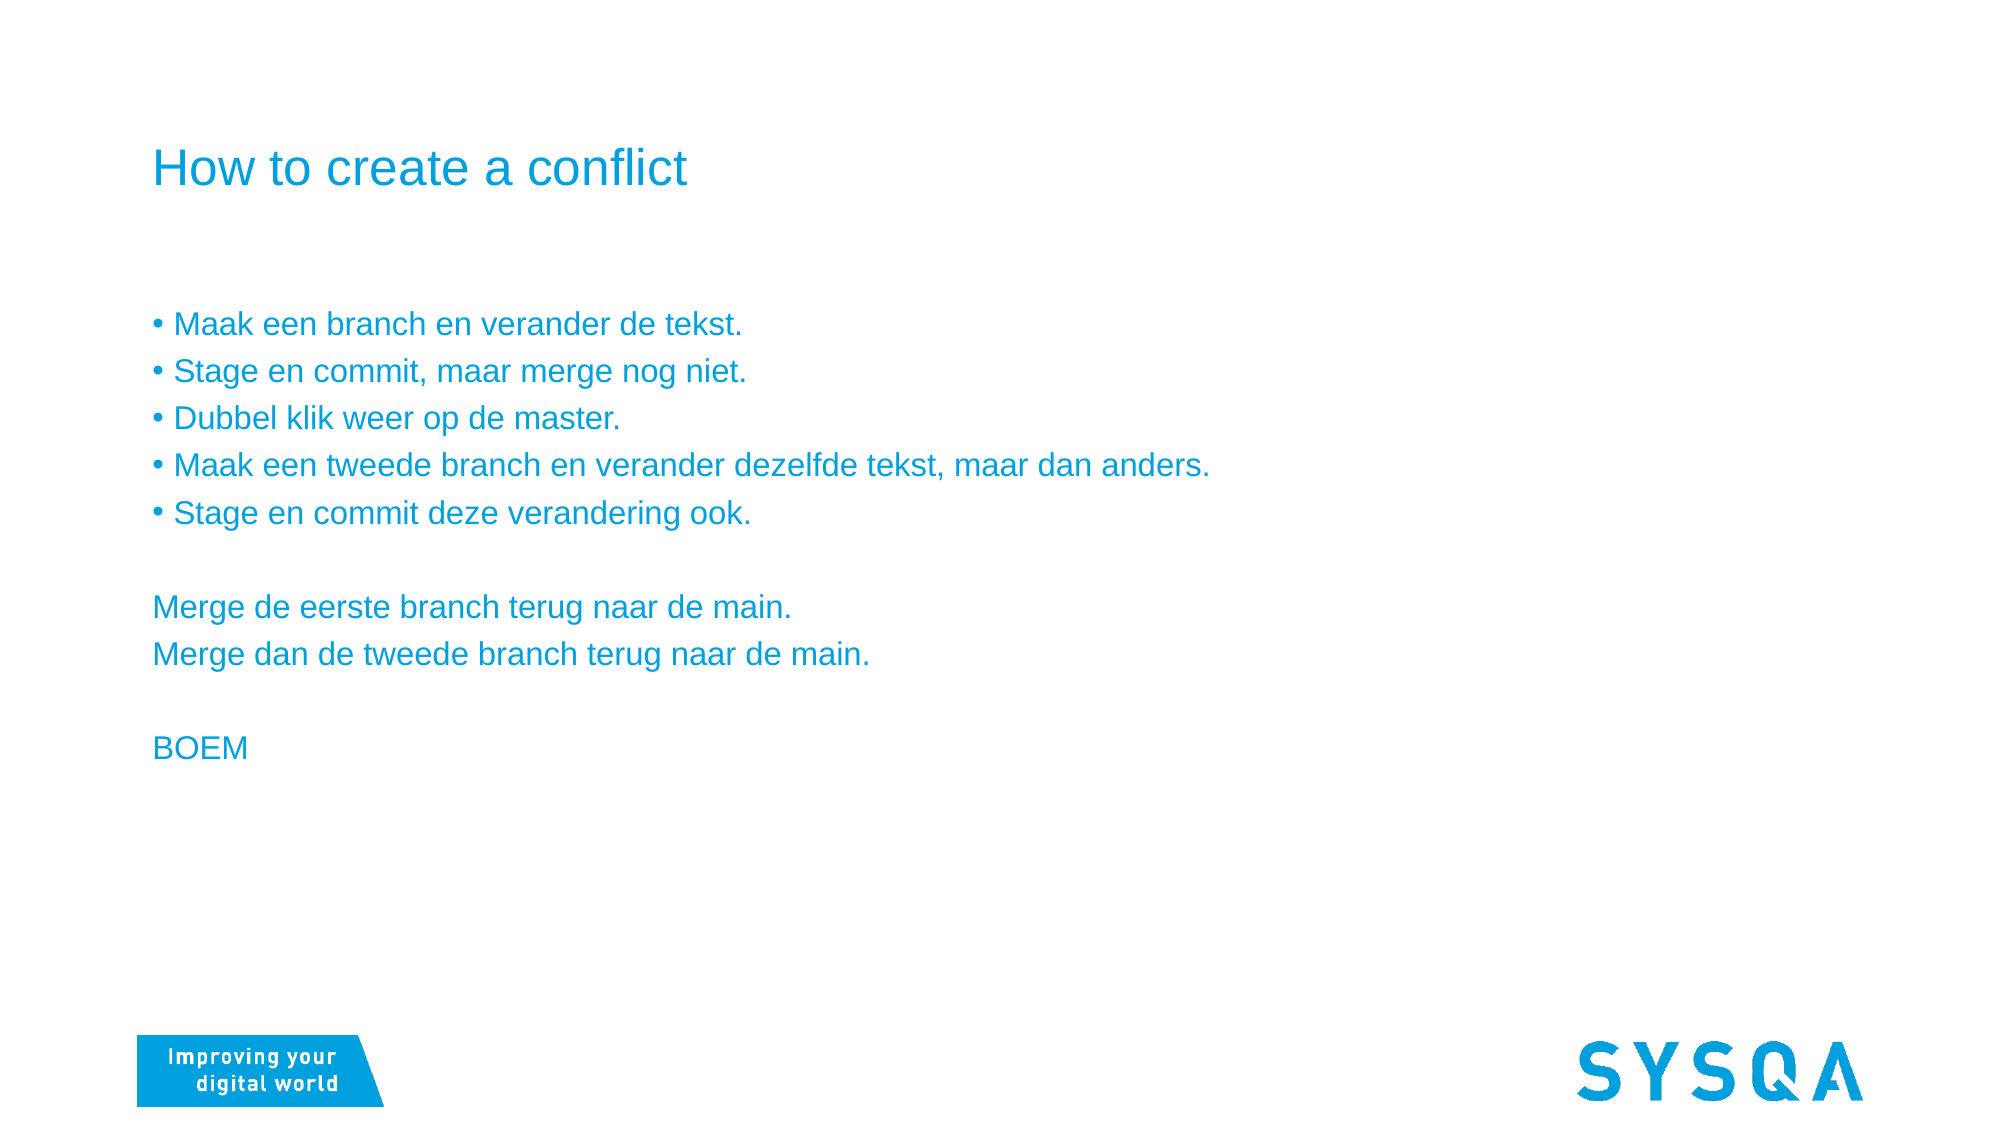

# How to create a conflict
Maak een branch en verander de tekst.
Stage en commit, maar merge nog niet.
Dubbel klik weer op de master.
Maak een tweede branch en verander dezelfde tekst, maar dan anders.
Stage en commit deze verandering ook.

Merge de eerste branch terug naar de main.
Merge dan de tweede branch terug naar de main.

BOEM